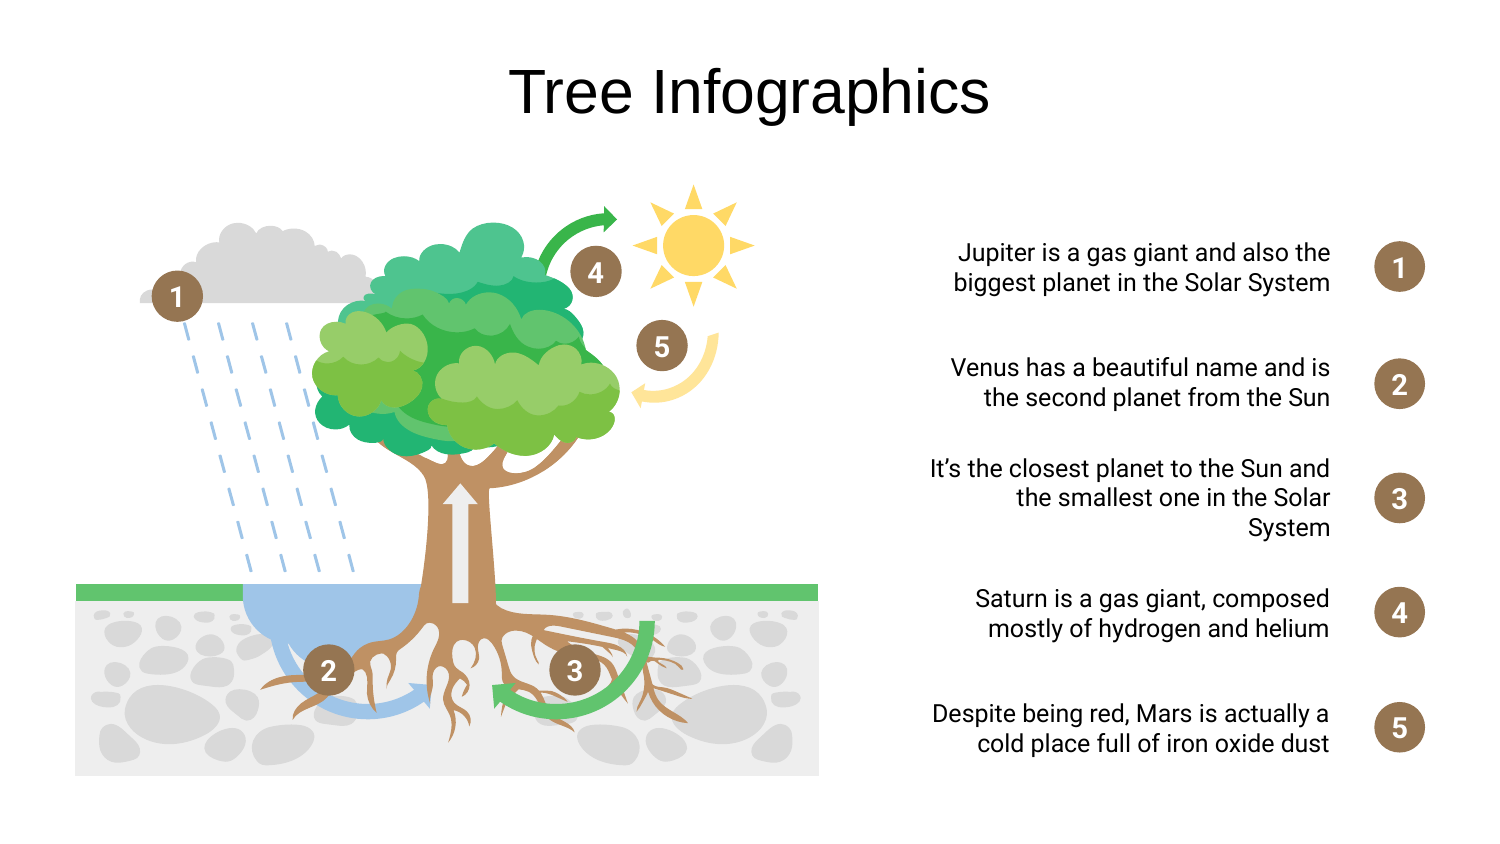

# Tree Infographics

Jupiter is a gas giant and also the biggest planet in the Solar System

1
4
1

5

Venus has a beautiful name and is the second planet from the Sun

2

It’s the closest planet to the Sun and the smallest one in the Solar System
3

Saturn is a gas giant, composed mostly of hydrogen and helium

4

2
3
Despite being red, Mars is actually a cold place full of iron oxide dust
5